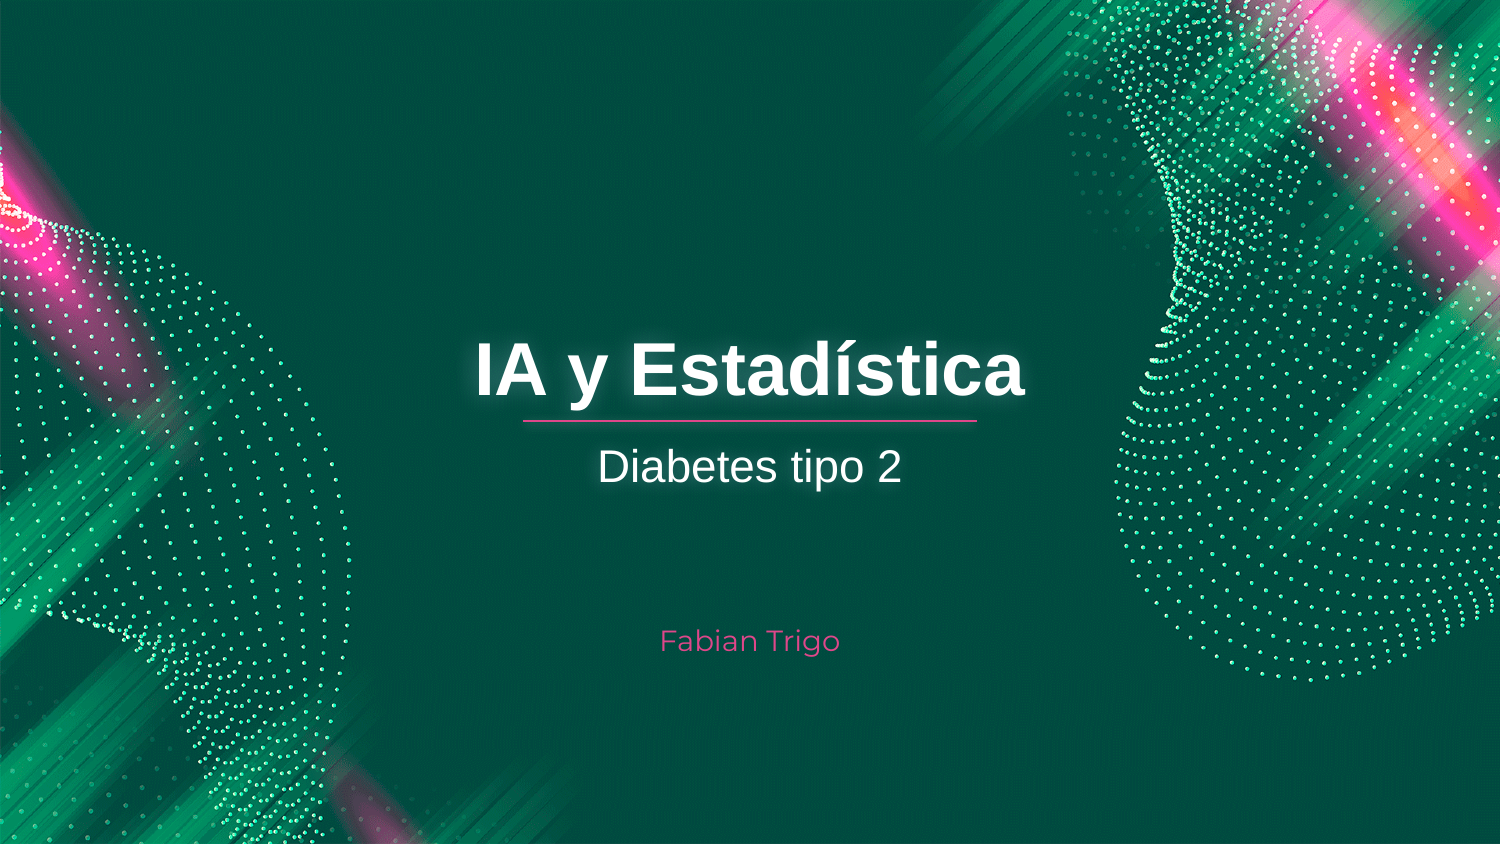

# IA y Estadística
Diabetes tipo 2
Fabian Trigo